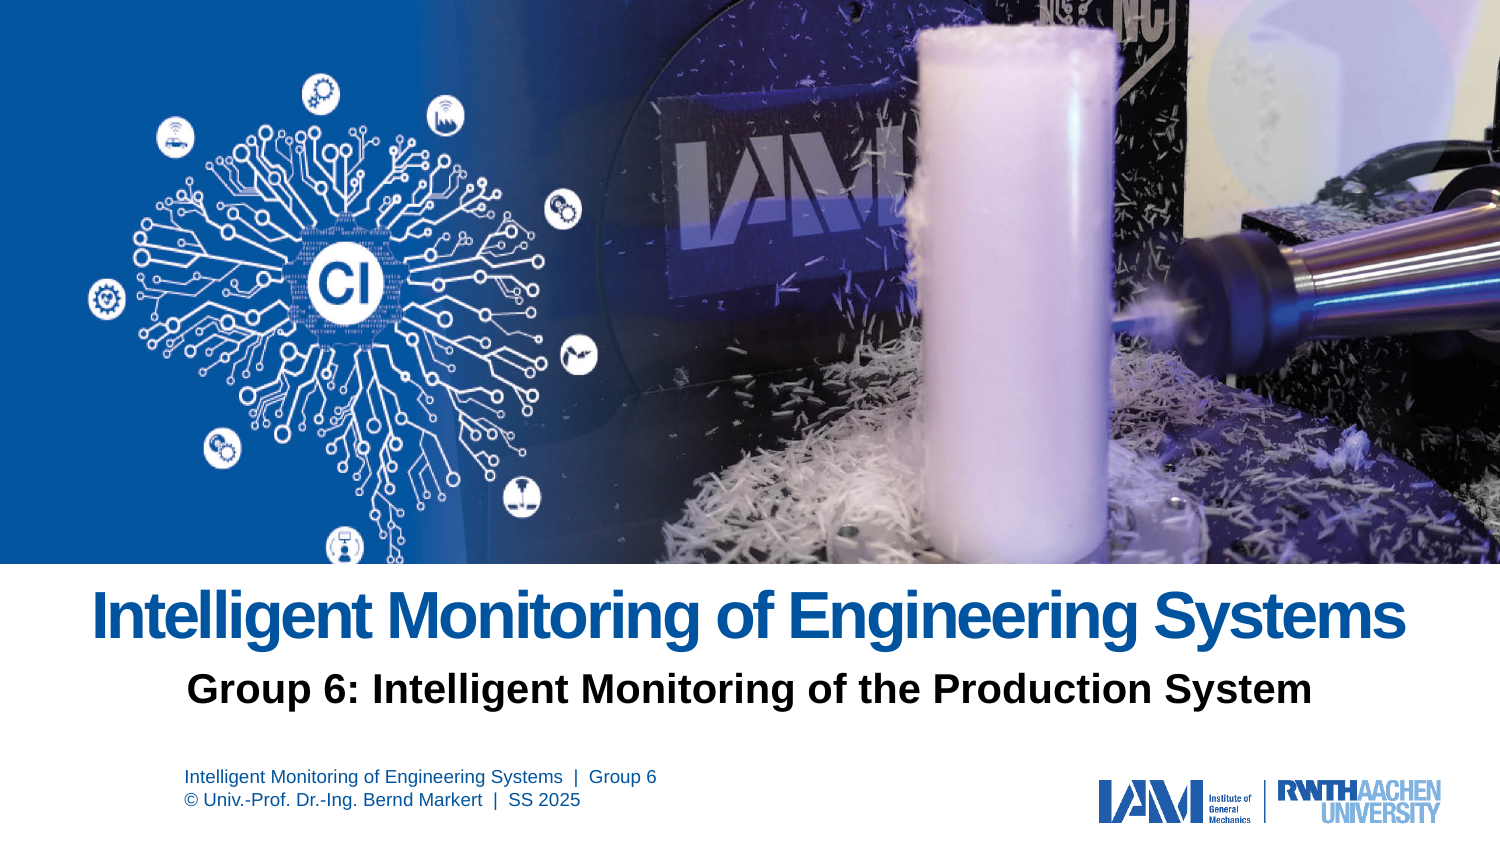

# Intelligent Monitoring of Engineering Systems
Group 6: Intelligent Monitoring of the Production System